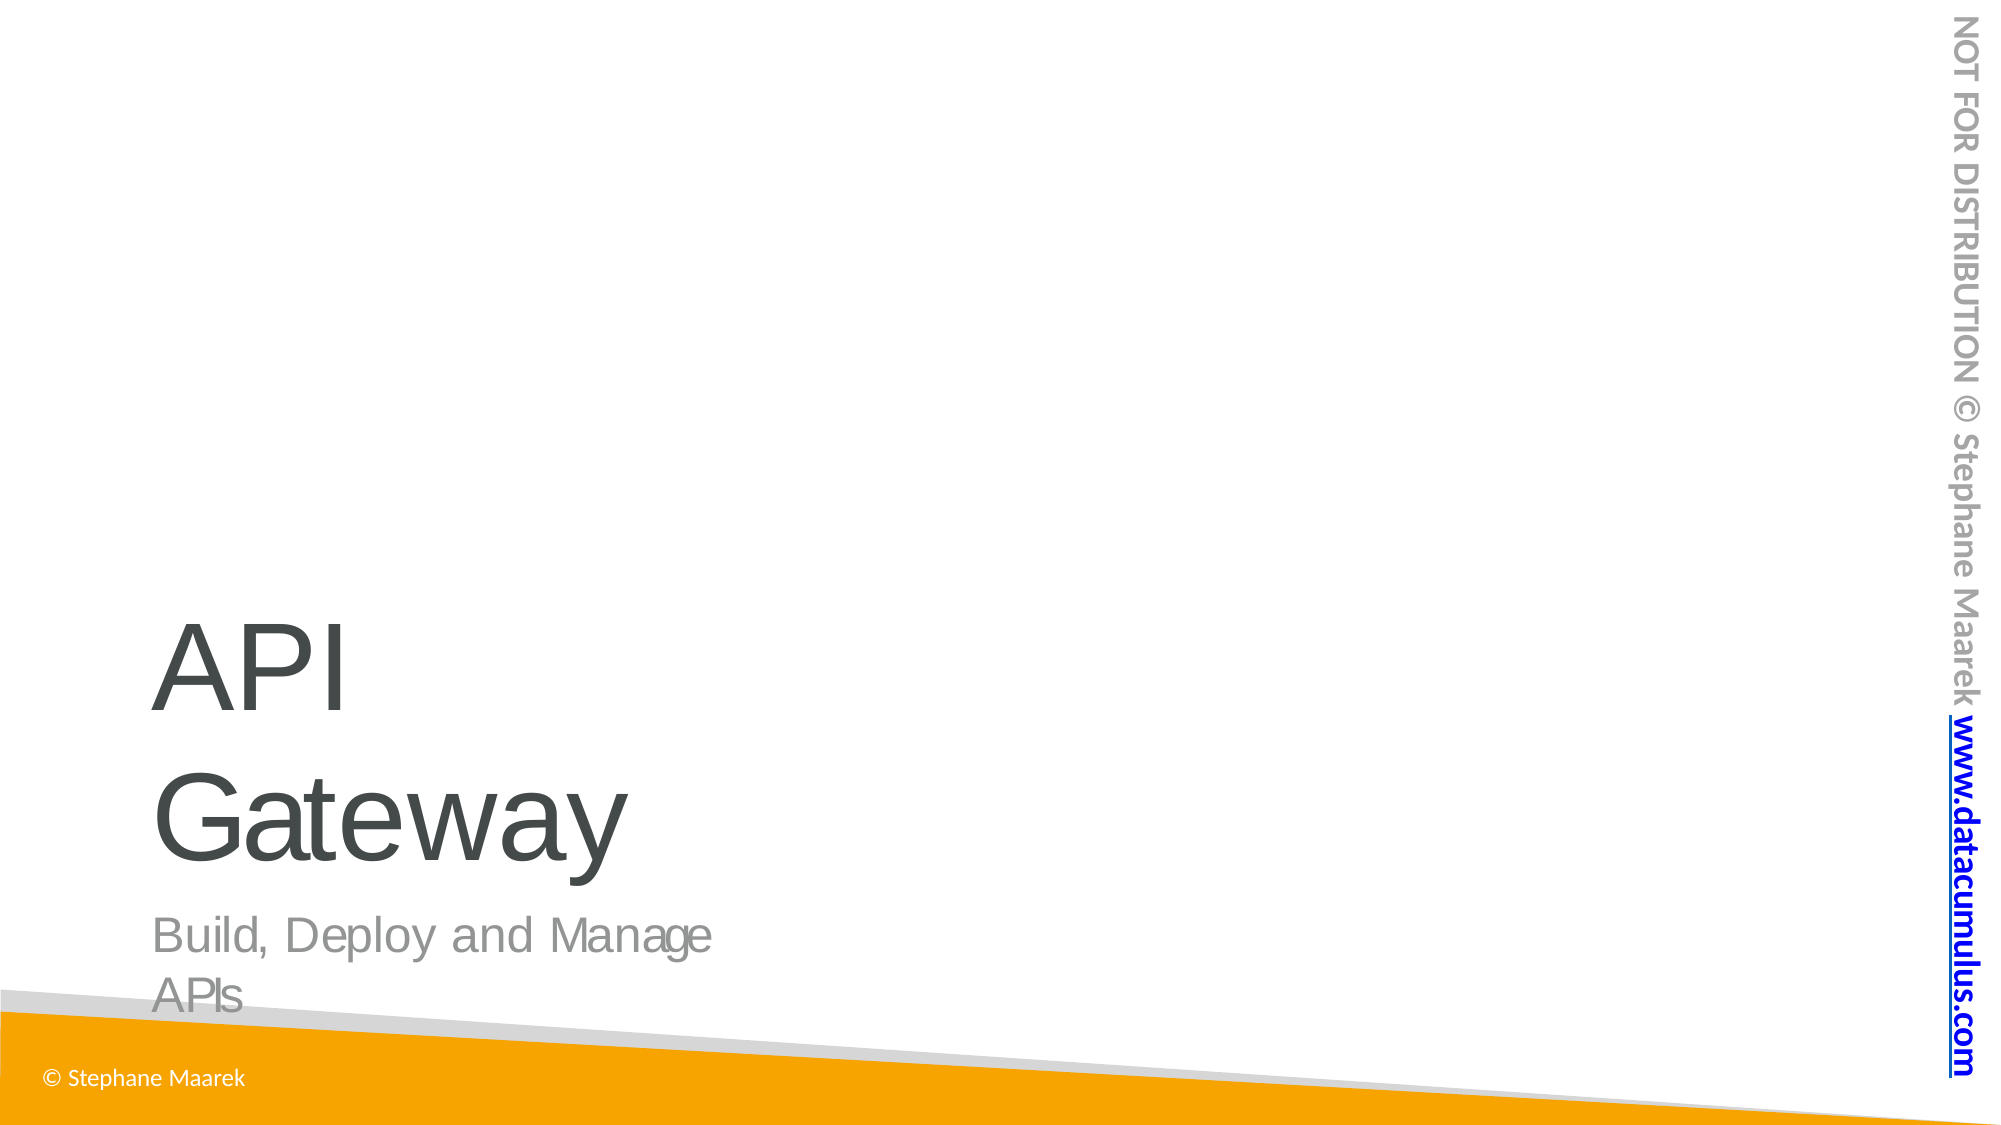

NOT FOR DISTRIBUTION © Stephane Maarek www.datacumulus.com
API Gateway
Build, Deploy and Manage APIs
© Stephane Maarek